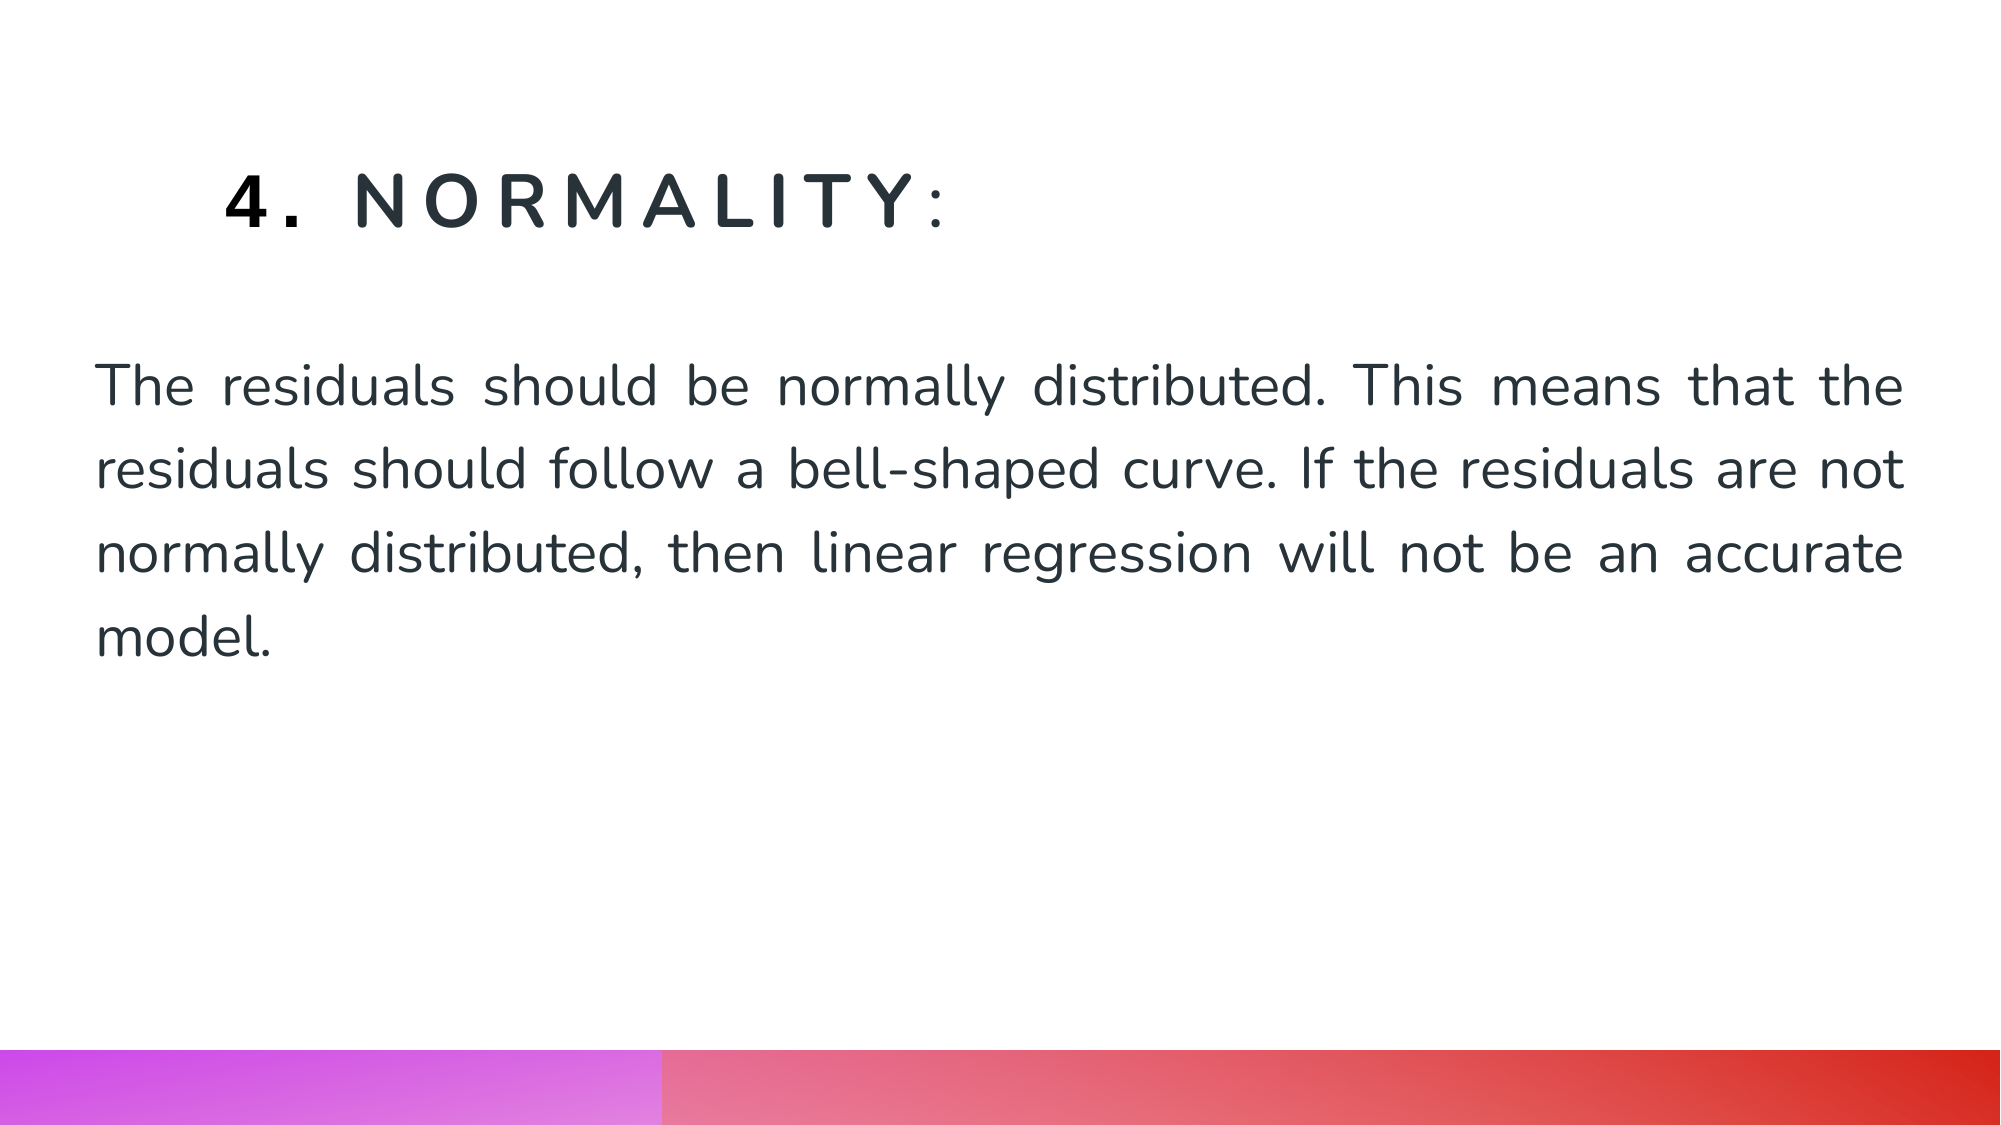

# 4. Normality:
The residuals should be normally distributed. This means that the residuals should follow a bell-shaped curve. If the residuals are not normally distributed, then linear regression will not be an accurate model.